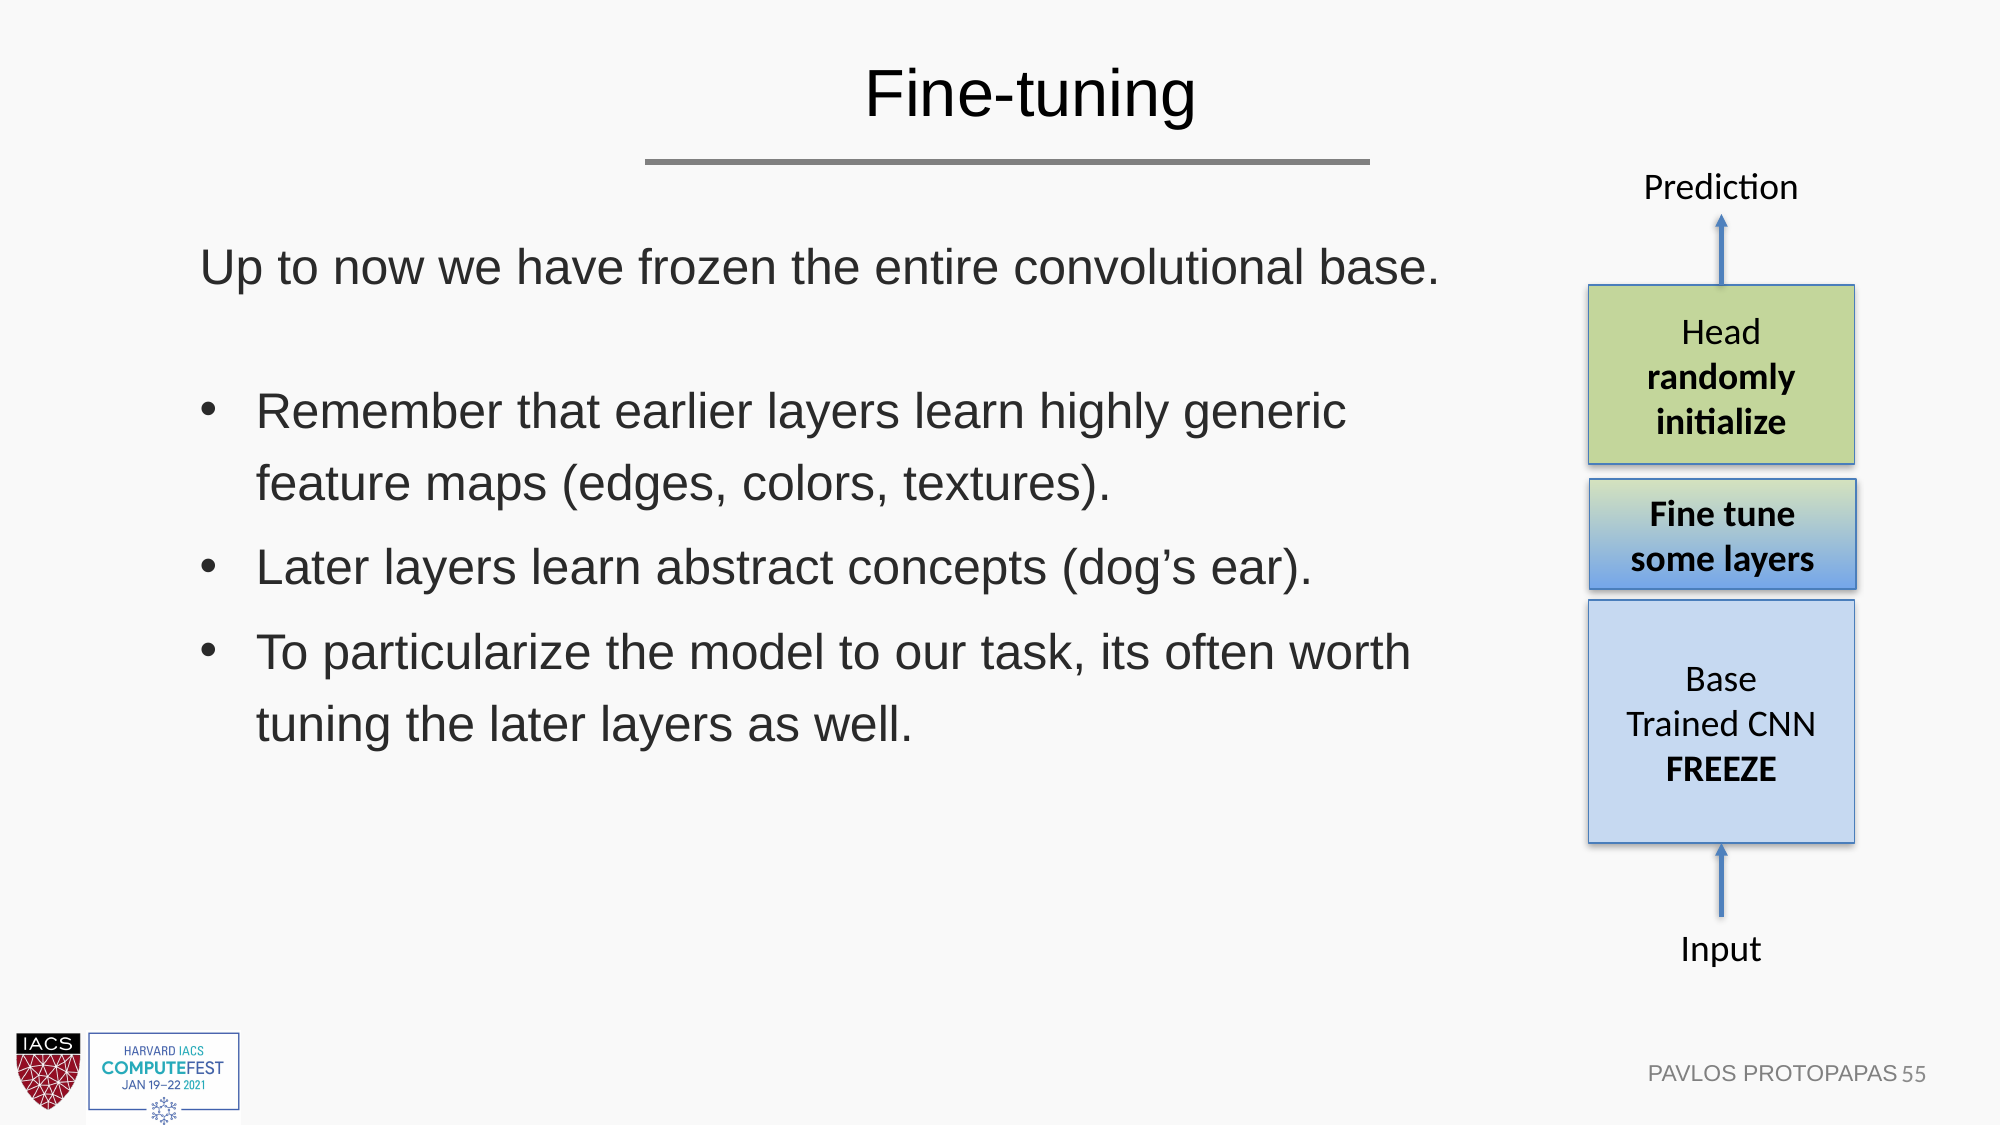

Fine-tuning

Prediction
Up to now we have frozen the entire convolutional base.

Remember that earlier layers learn highly generic feature maps (edges, colors, textures).
Later layers learn abstract concepts (dog’s ear).
To particularize the model to our task, its often worth tuning the later layers as well.
Head
randomly initialize
Fine tune some layers
Base
Trained CNN
FREEZE
Input
55